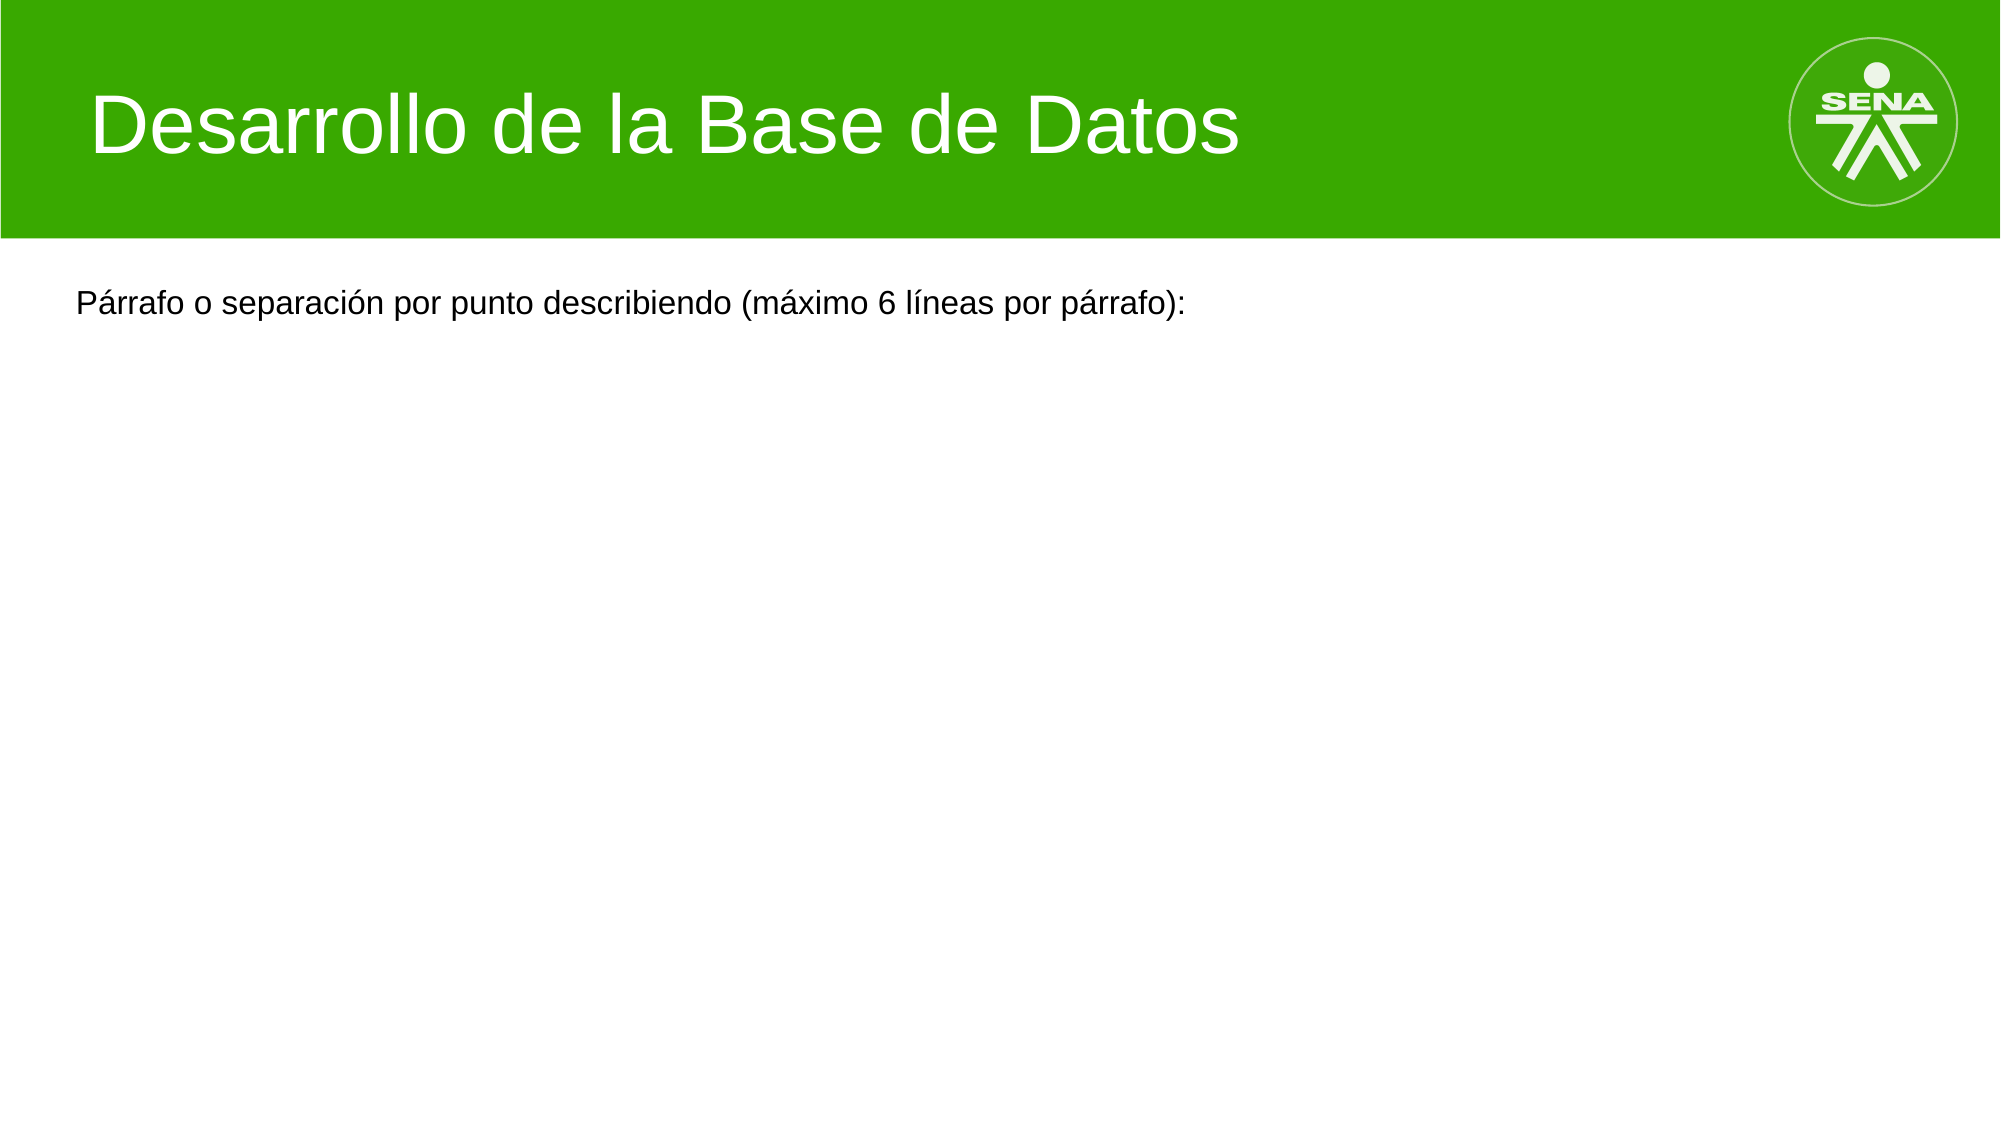

# Desarrollo de la Base de Datos

Párrafo o separación por punto describiendo (máximo 6 líneas por párrafo):